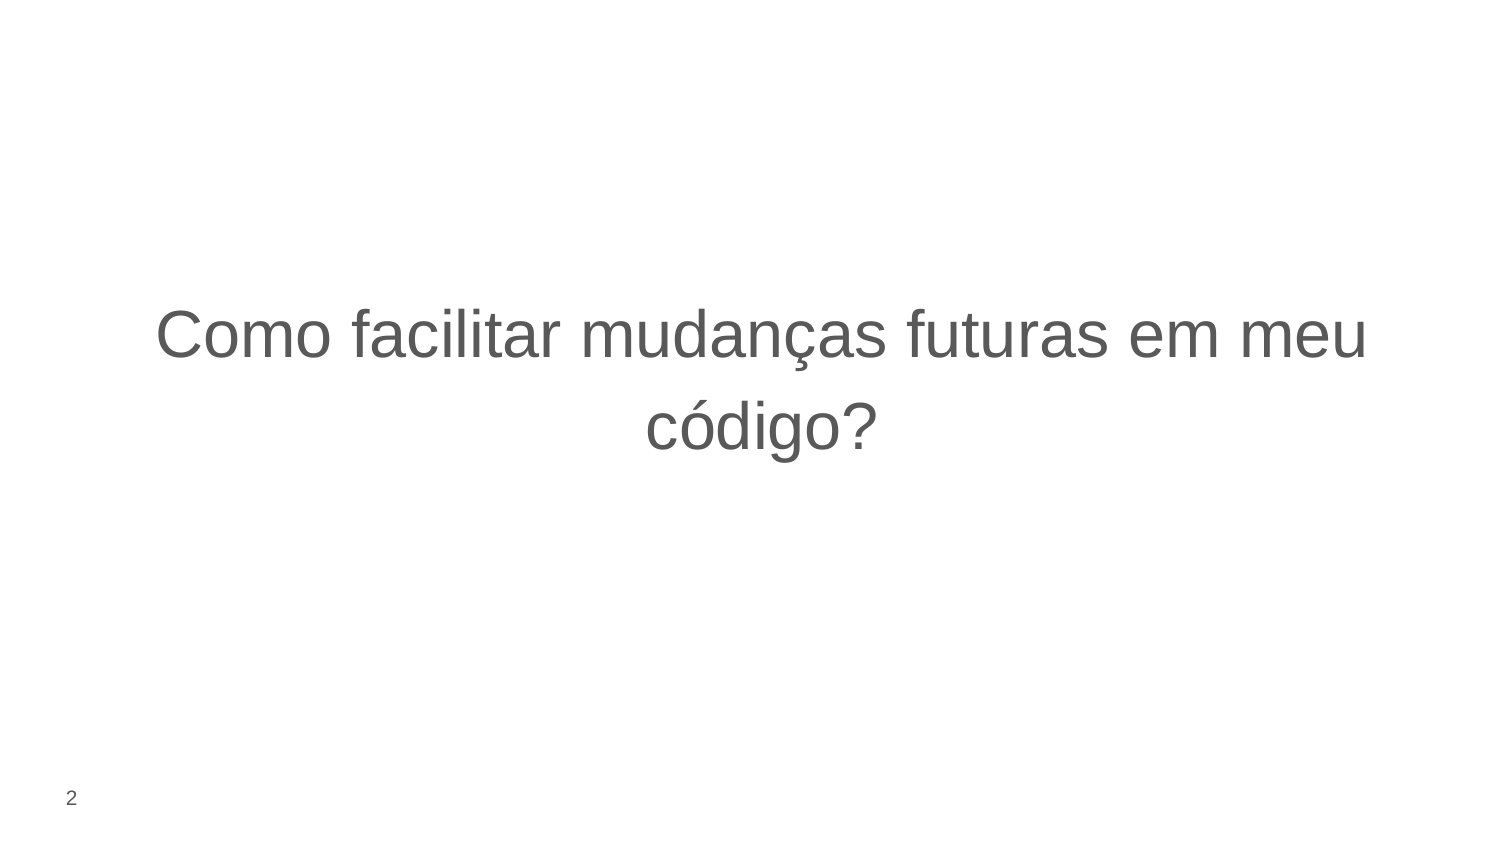

Como facilitar mudanças futuras em meu código?
2